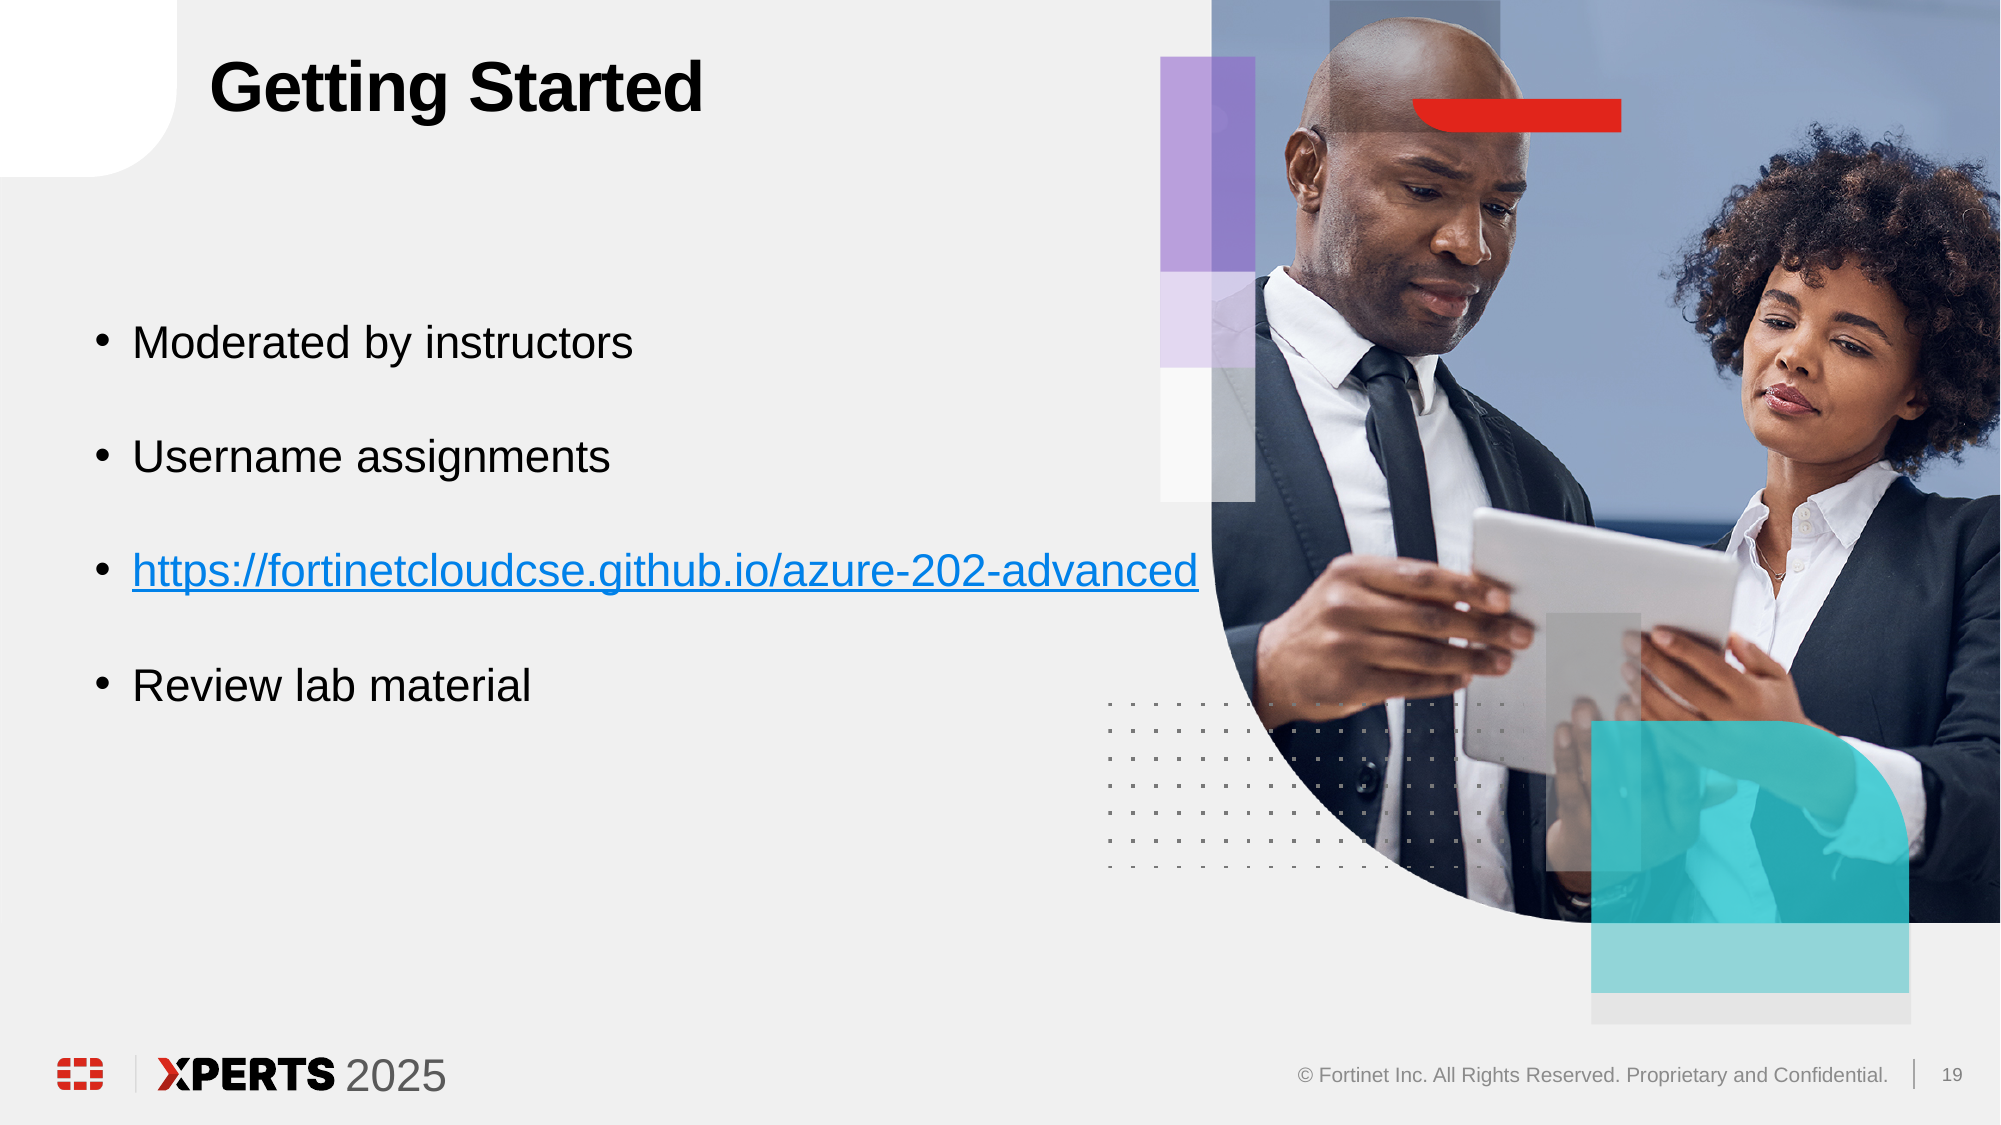

# Getting Started
Moderated by instructors

Username assignments

https://fortinetcloudcse.github.io/azure-202-advanced

Review lab material